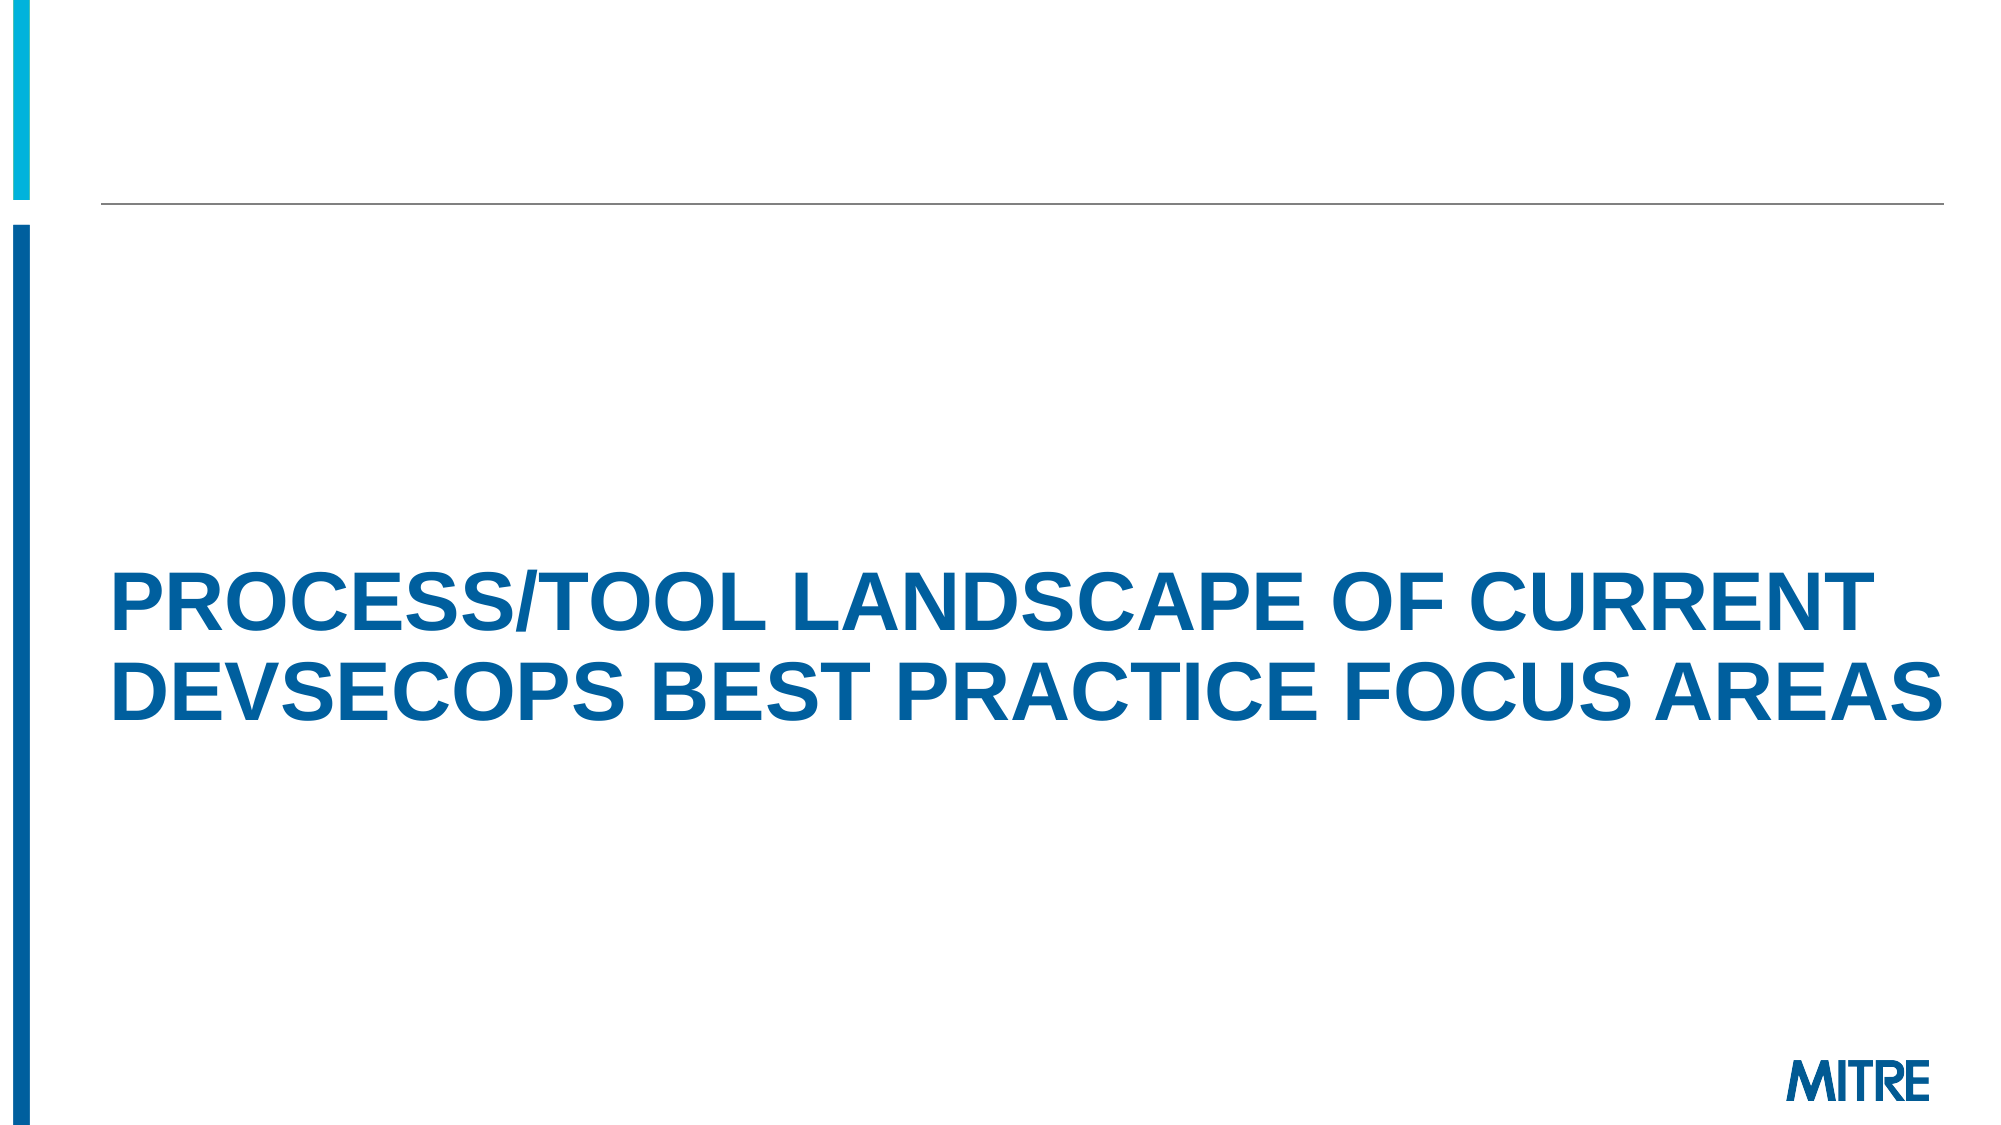

# Process/Tool Landscape of current devsecops best practice focus areas